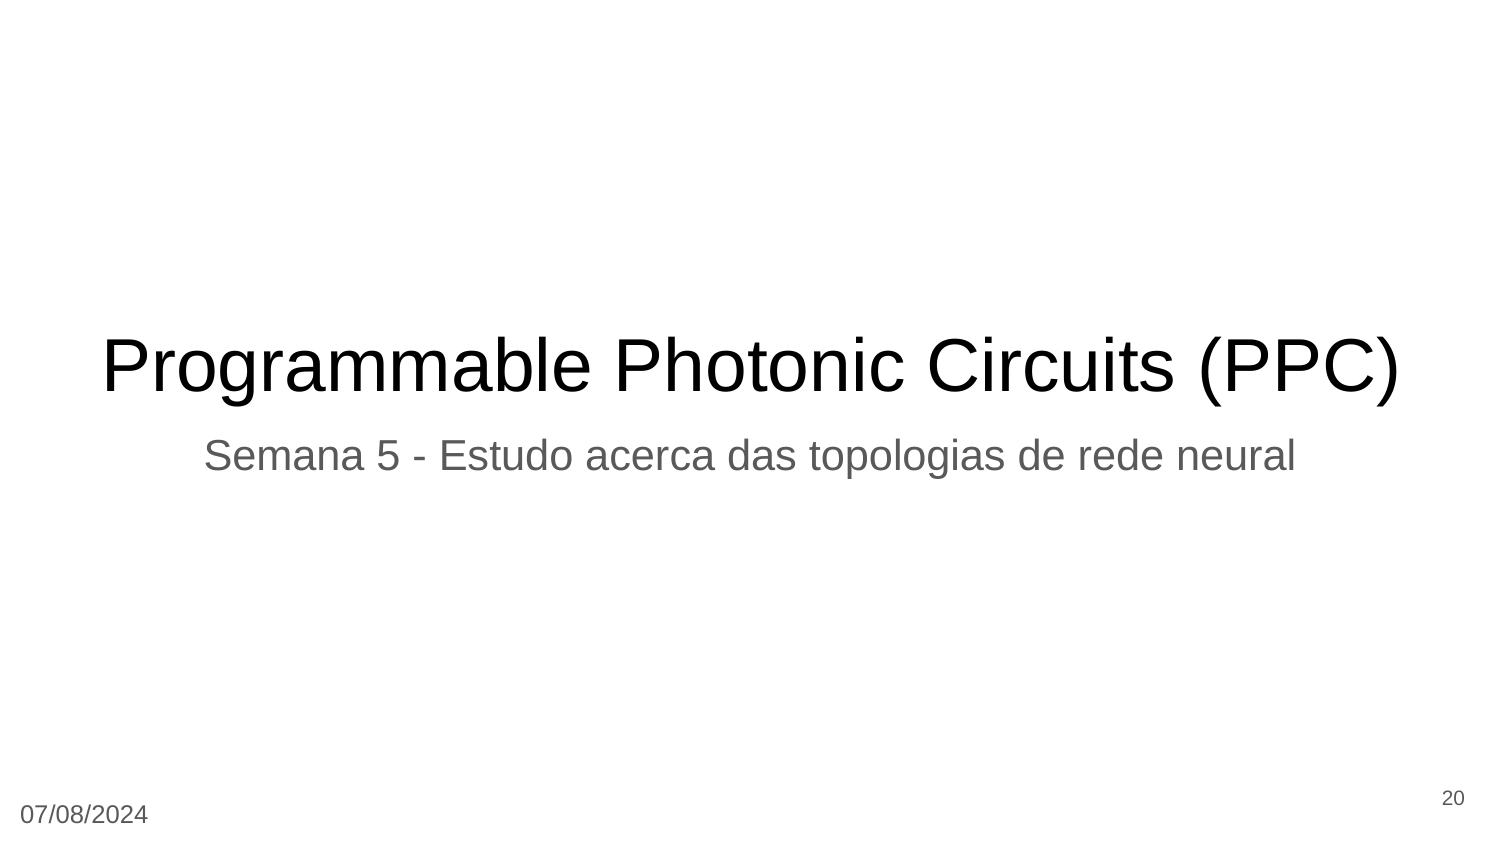

Programmable Photonic Circuits (PPC)
Semana 5 - Estudo acerca das topologias de rede neural
20
07/08/2024